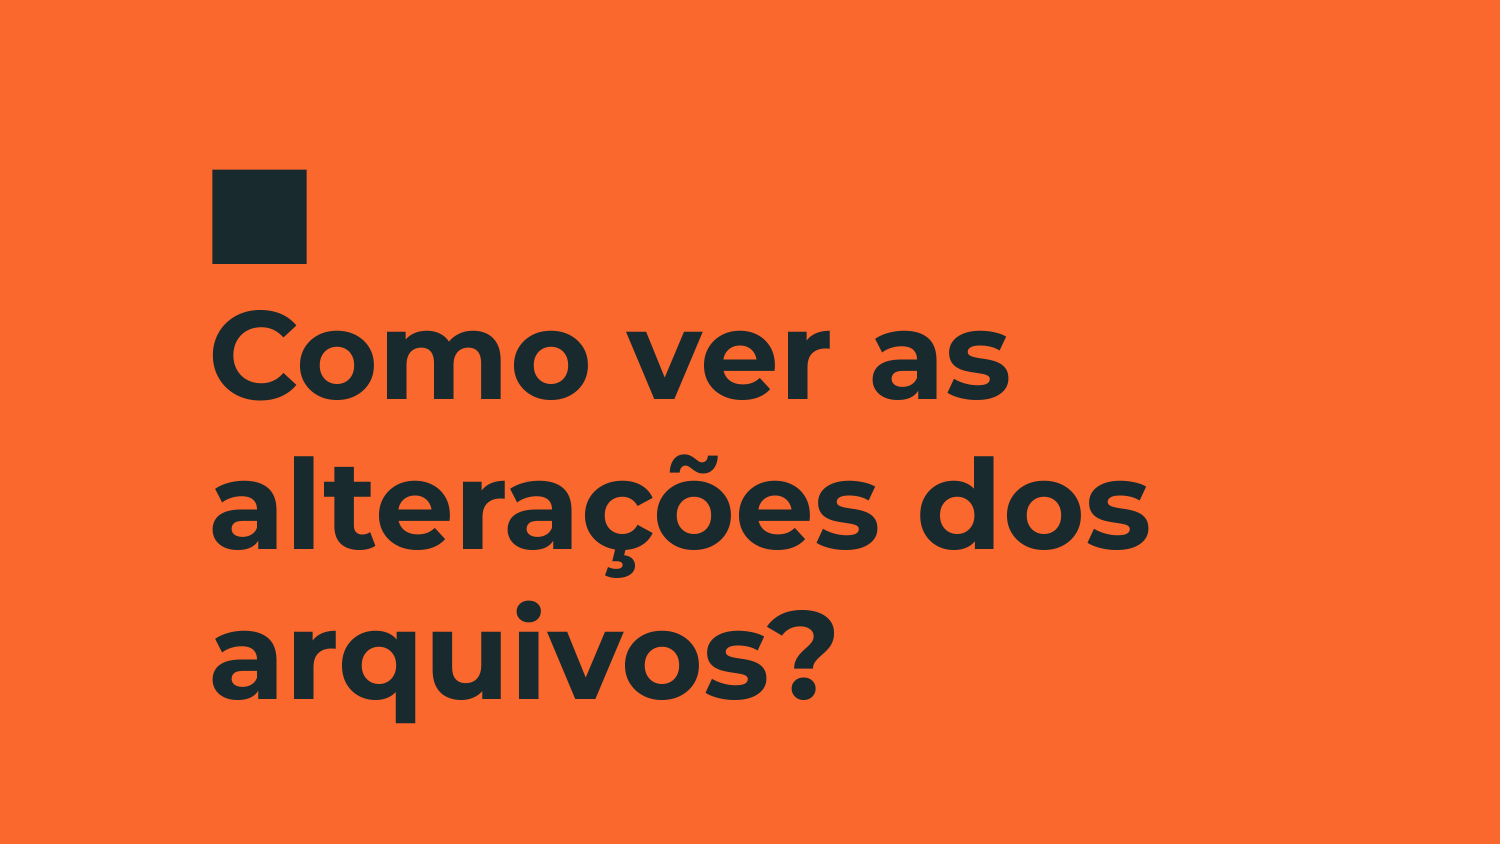

# Como ver as alterações dos arquivos?